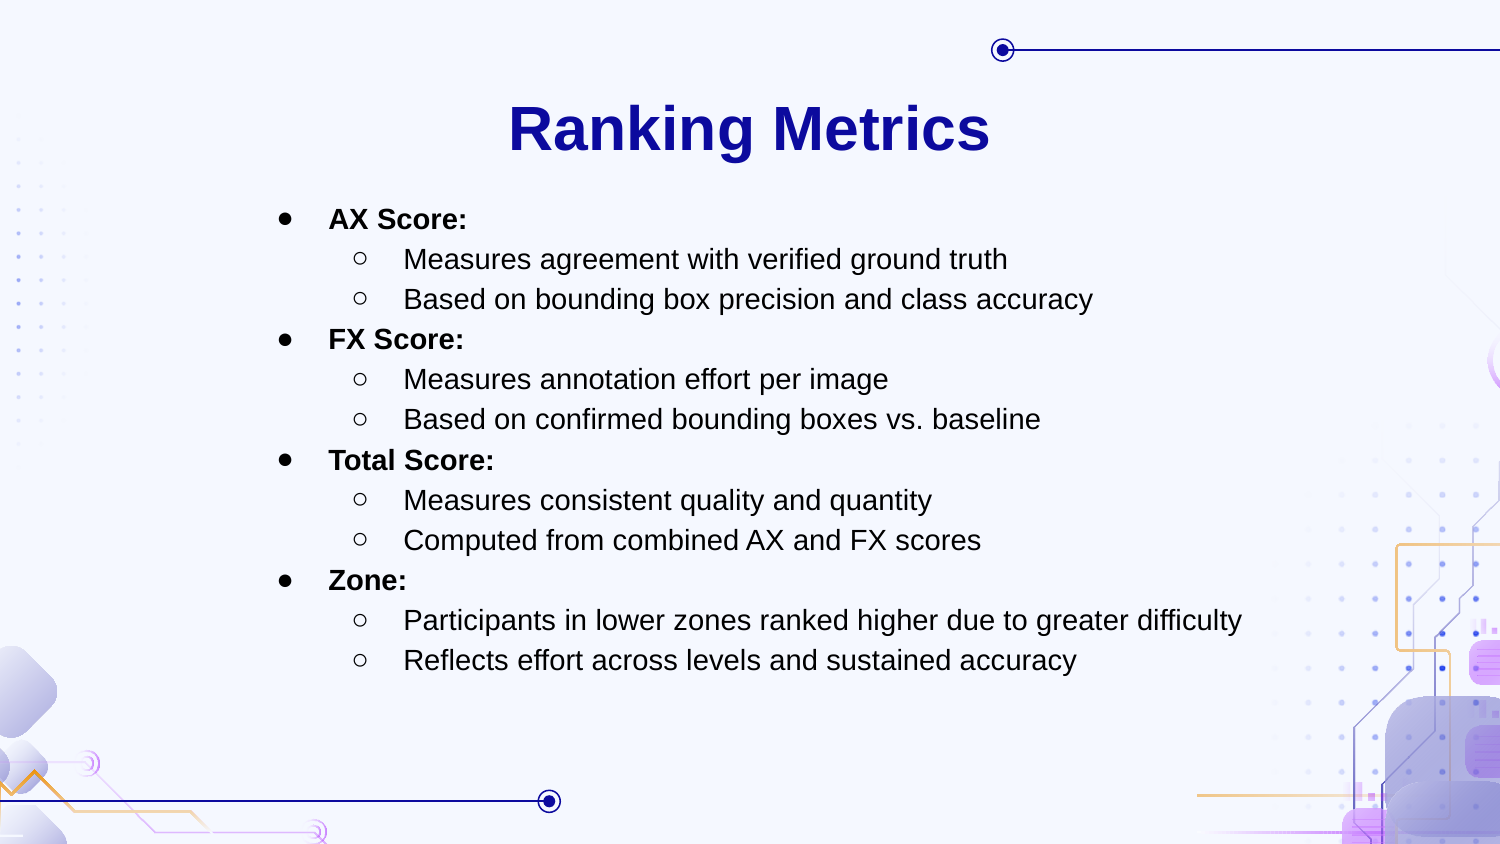

# Ranking Metrics
AX Score:
Measures agreement with verified ground truth
Based on bounding box precision and class accuracy
FX Score:
Measures annotation effort per image
Based on confirmed bounding boxes vs. baseline
Total Score:
Measures consistent quality and quantity
Computed from combined AX and FX scores
Zone:
Participants in lower zones ranked higher due to greater difficulty
Reflects effort across levels and sustained accuracy